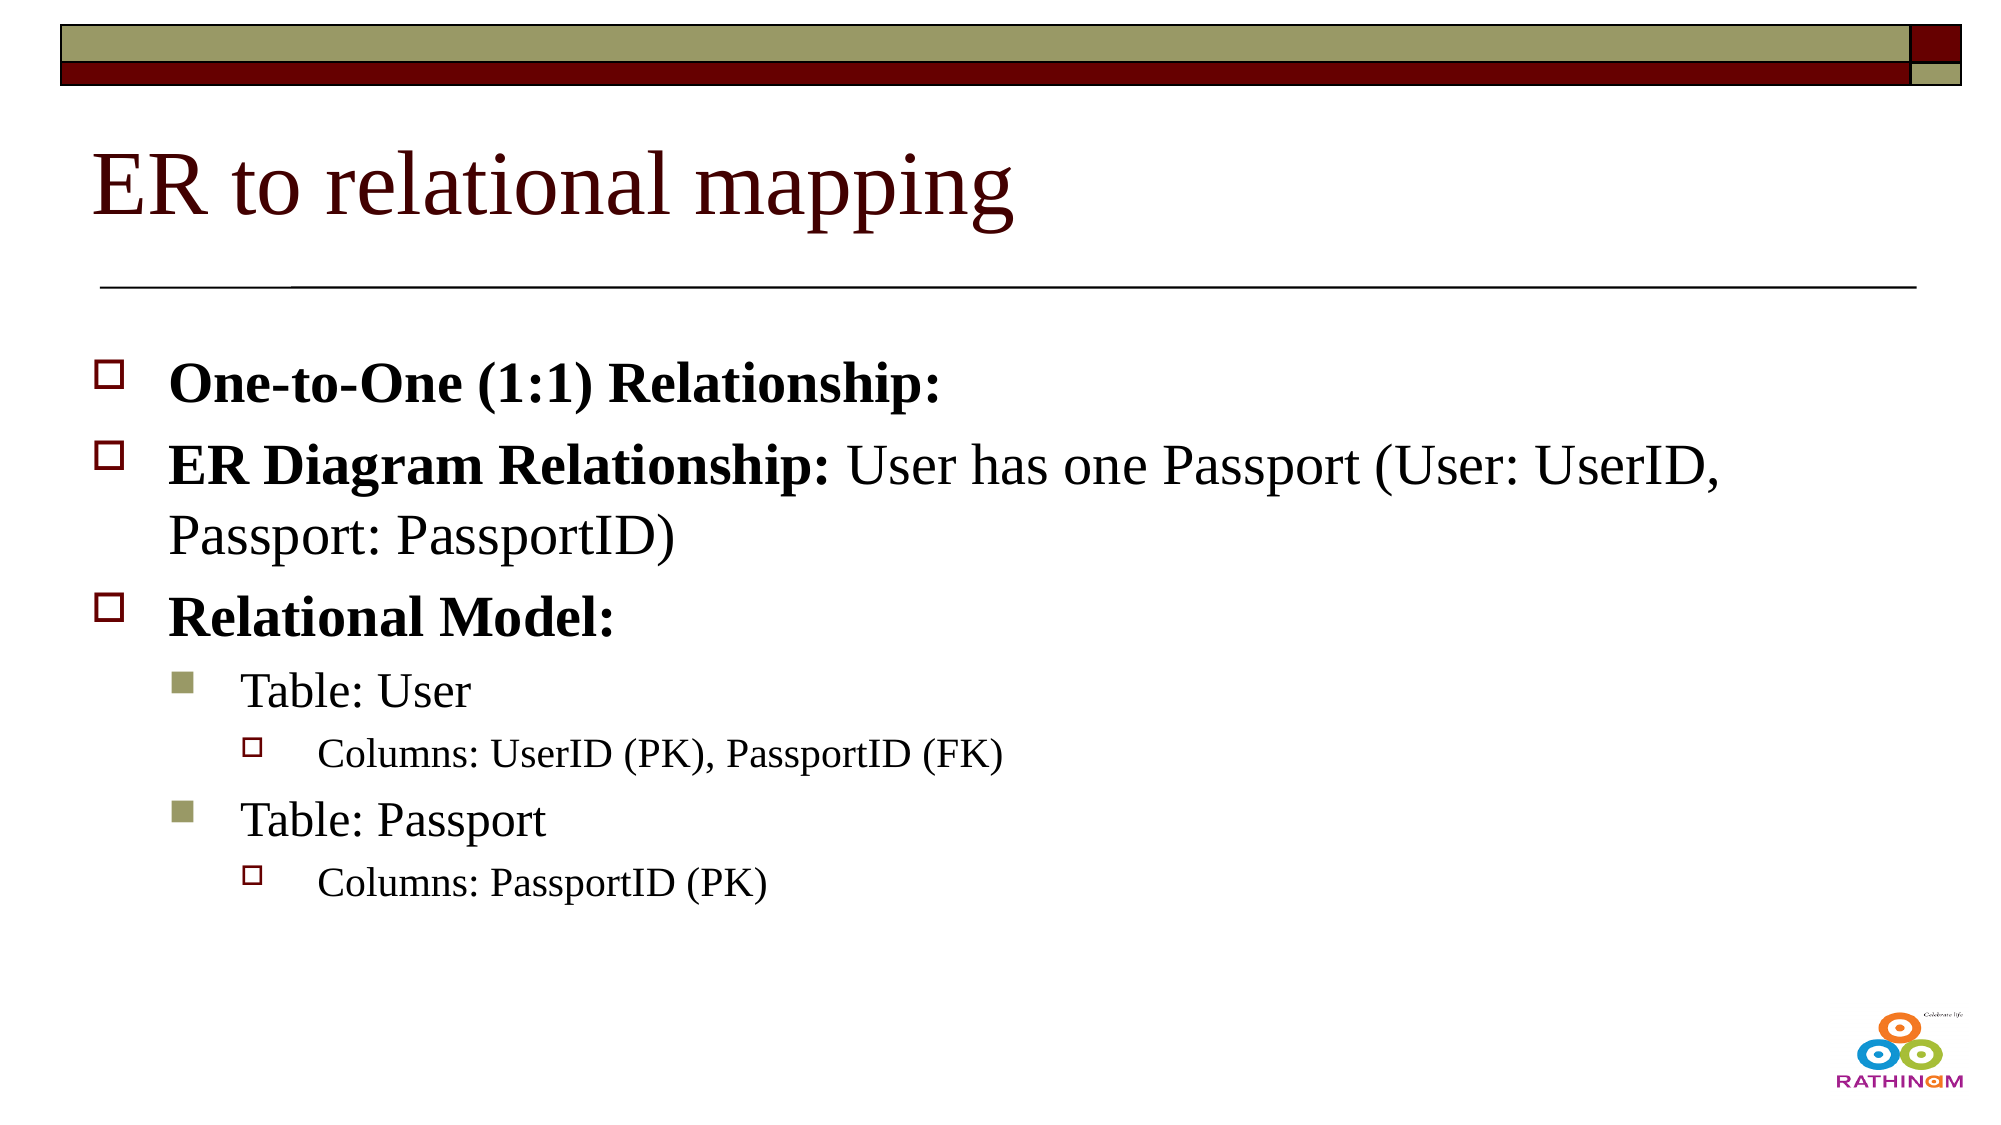

# ER to relational mapping
One-to-One (1:1) Relationship:
ER Diagram Relationship: User has one Passport (User: UserID, Passport: PassportID)
Relational Model:
Table: User
Columns: UserID (PK), PassportID (FK)
Table: Passport
Columns: PassportID (PK)